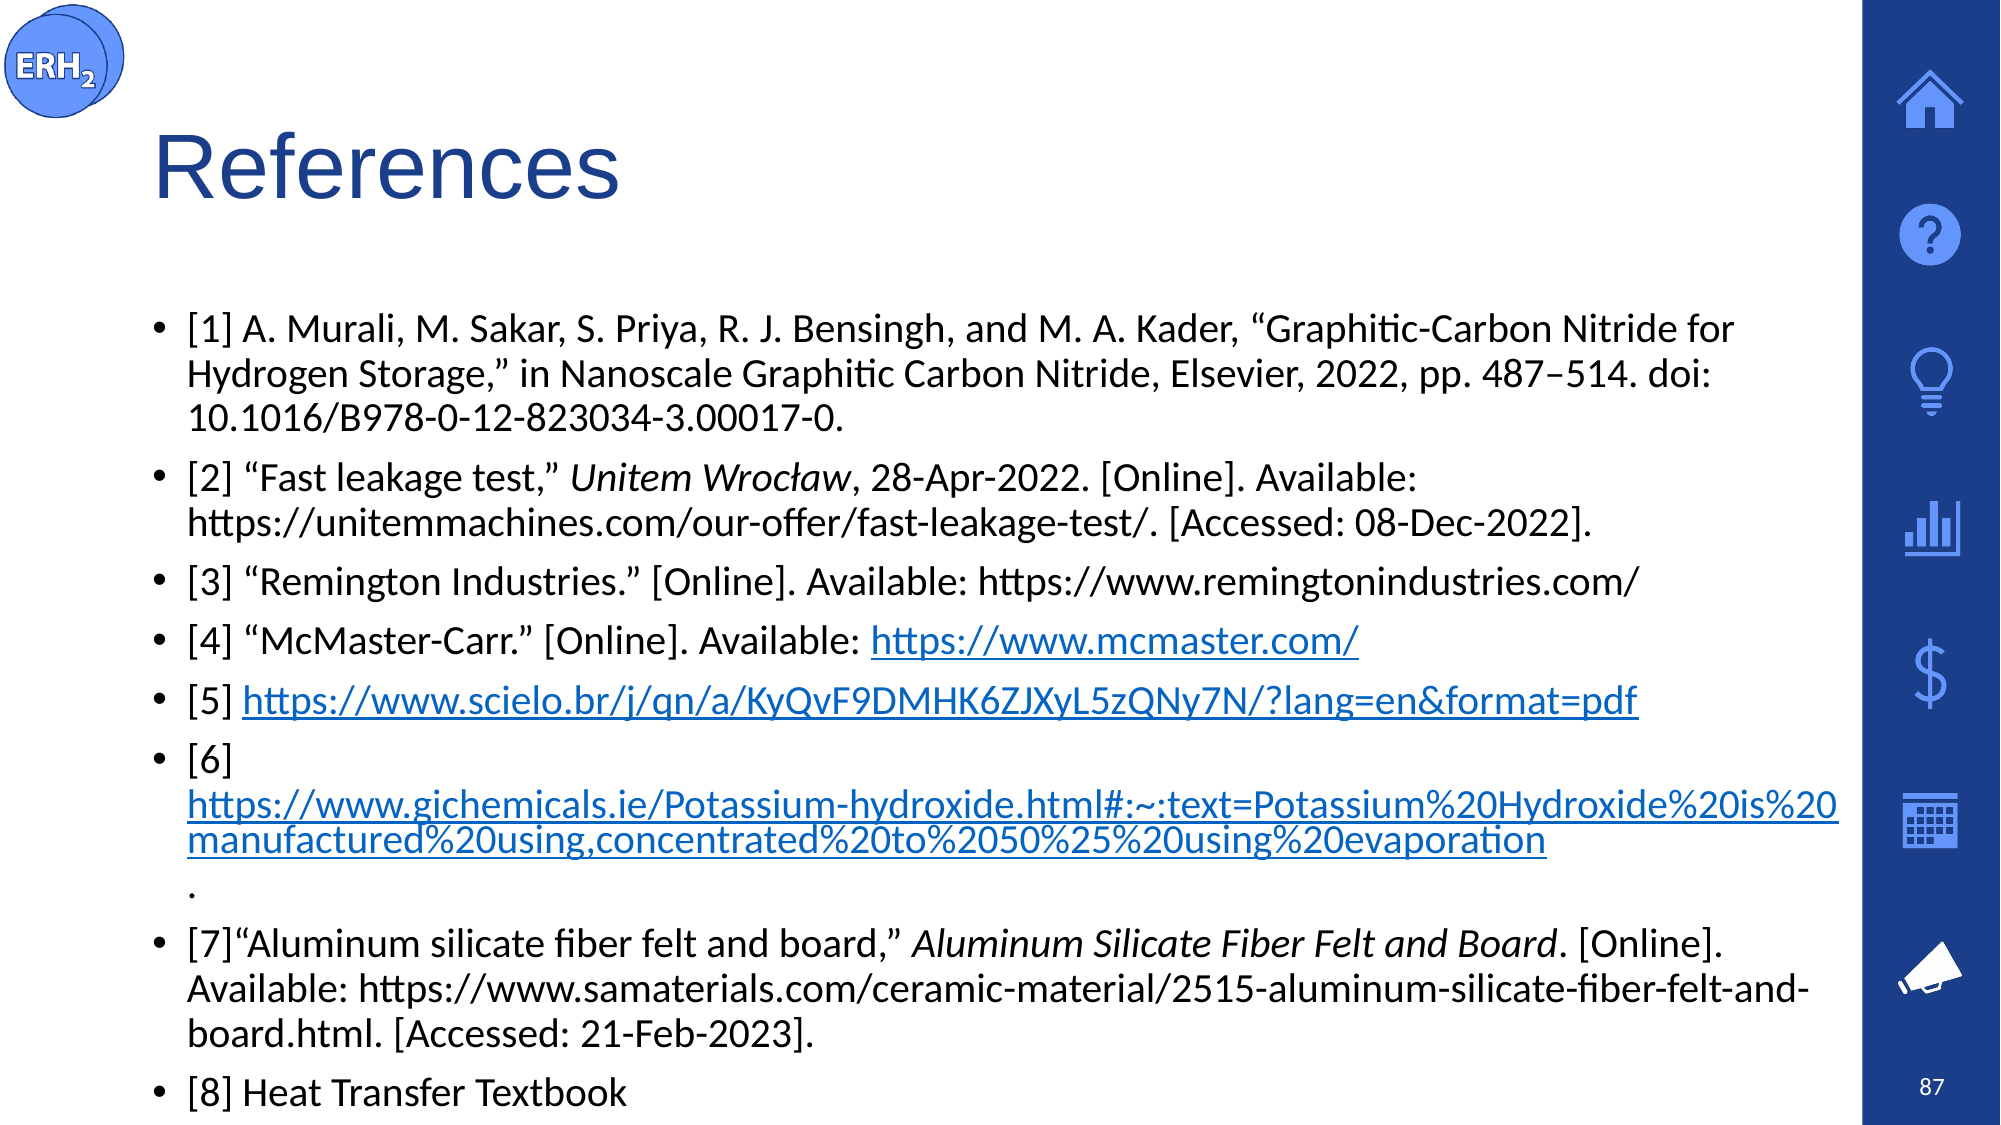

# References
[1] A. Murali, M. Sakar, S. Priya, R. J. Bensingh, and M. A. Kader, “Graphitic-Carbon Nitride for Hydrogen Storage,” in Nanoscale Graphitic Carbon Nitride, Elsevier, 2022, pp. 487–514. doi: 10.1016/B978-0-12-823034-3.00017-0.
[2] “Fast leakage test,” Unitem Wrocław, 28-Apr-2022. [Online]. Available: https://unitemmachines.com/our-offer/fast-leakage-test/. [Accessed: 08-Dec-2022].
[3] “Remington Industries.” [Online]. Available: https://www.remingtonindustries.com/
[4] “McMaster-Carr.” [Online]. Available: https://www.mcmaster.com/
[5] https://www.scielo.br/j/qn/a/KyQvF9DMHK6ZJXyL5zQNy7N/?lang=en&format=pdf
[6] https://www.gichemicals.ie/Potassium-hydroxide.html#:~:text=Potassium%20Hydroxide%20is%20manufactured%20using,concentrated%20to%2050%25%20using%20evaporation.
[7]“Aluminum silicate fiber felt and board,” Aluminum Silicate Fiber Felt and Board. [Online]. Available: https://www.samaterials.com/ceramic-material/2515-aluminum-silicate-fiber-felt-and-board.html. [Accessed: 21-Feb-2023].
[8] Heat Transfer Textbook